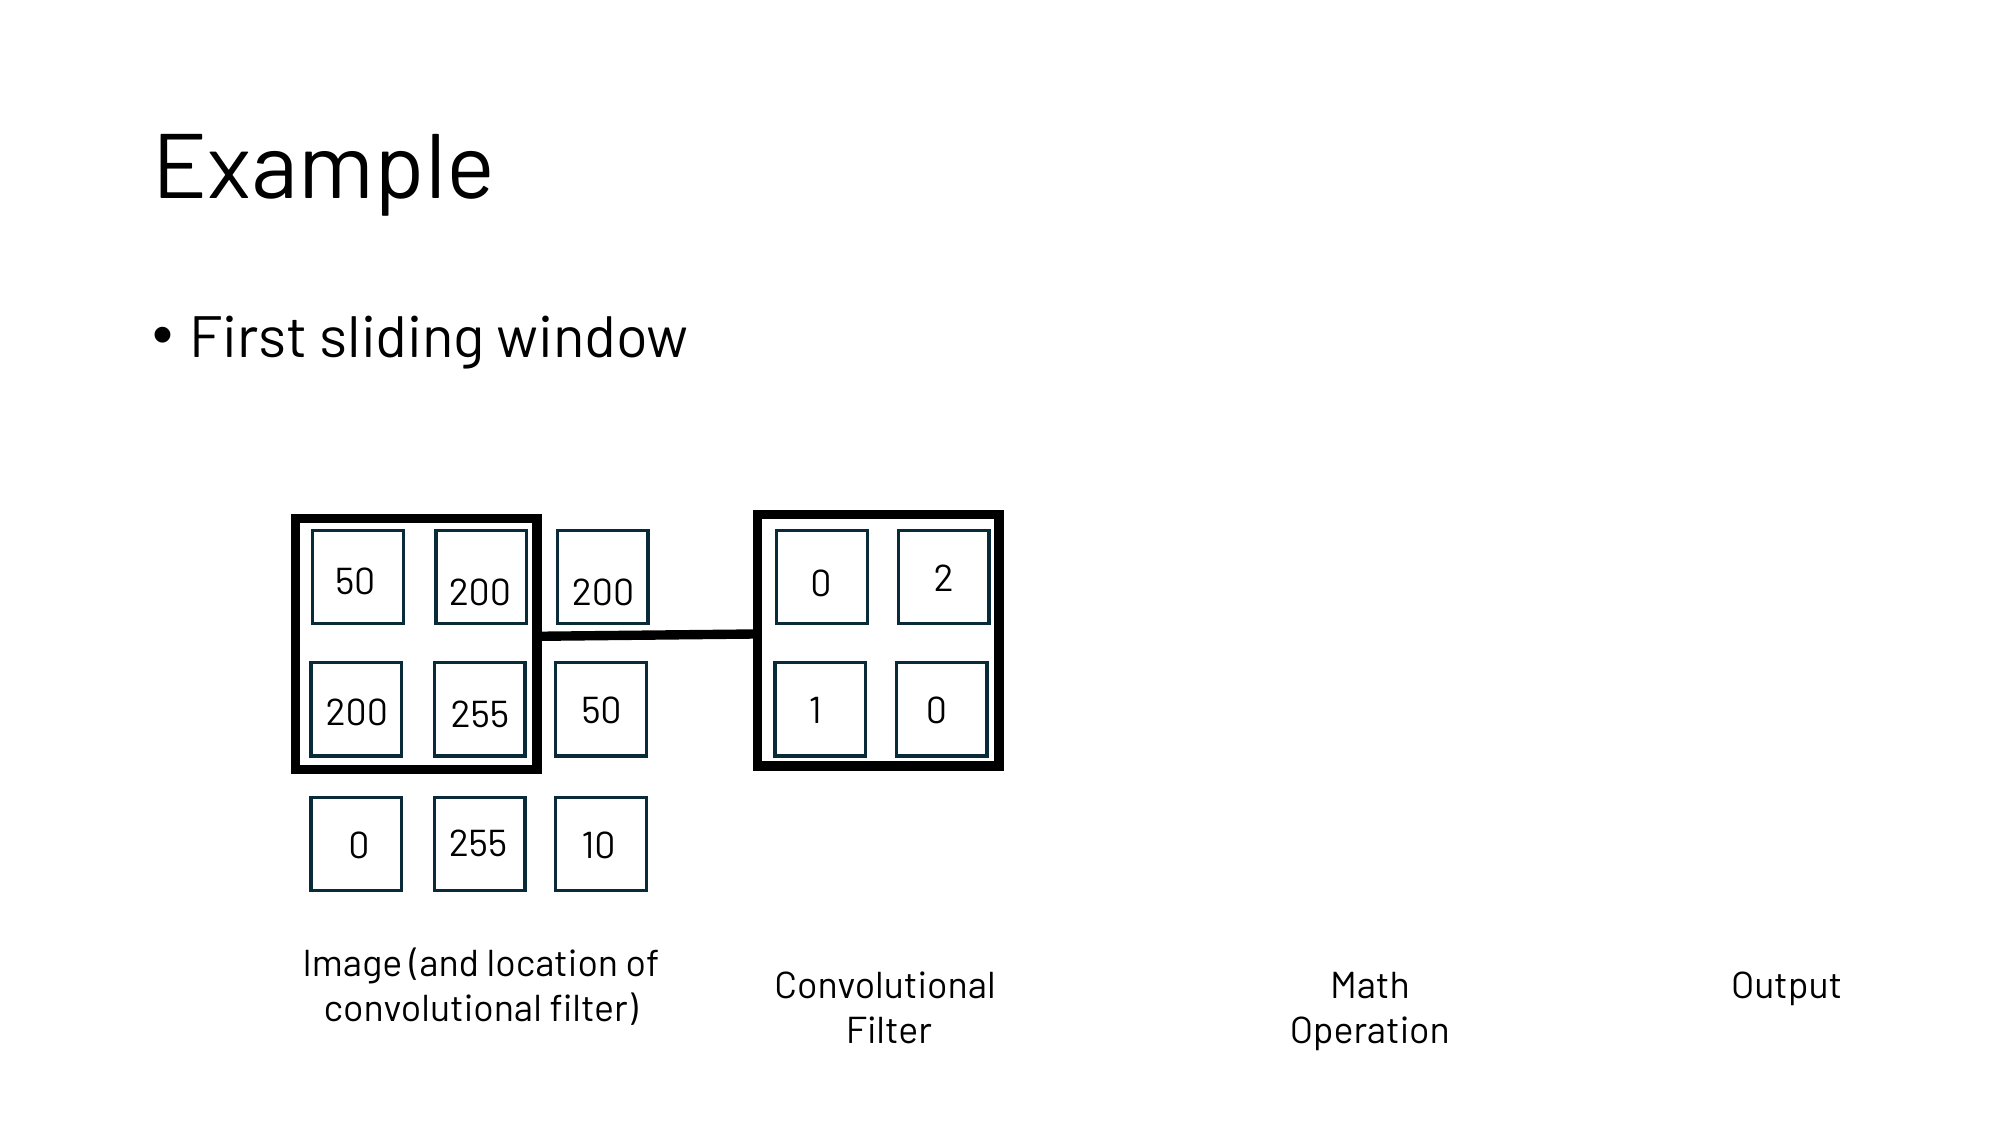

# Example
First sliding window

2
0

1
0

50
200
200

50
200
255

255
10
0
Image (and location of convolutional filter)
Convolutional
Filter
Math Operation
Output